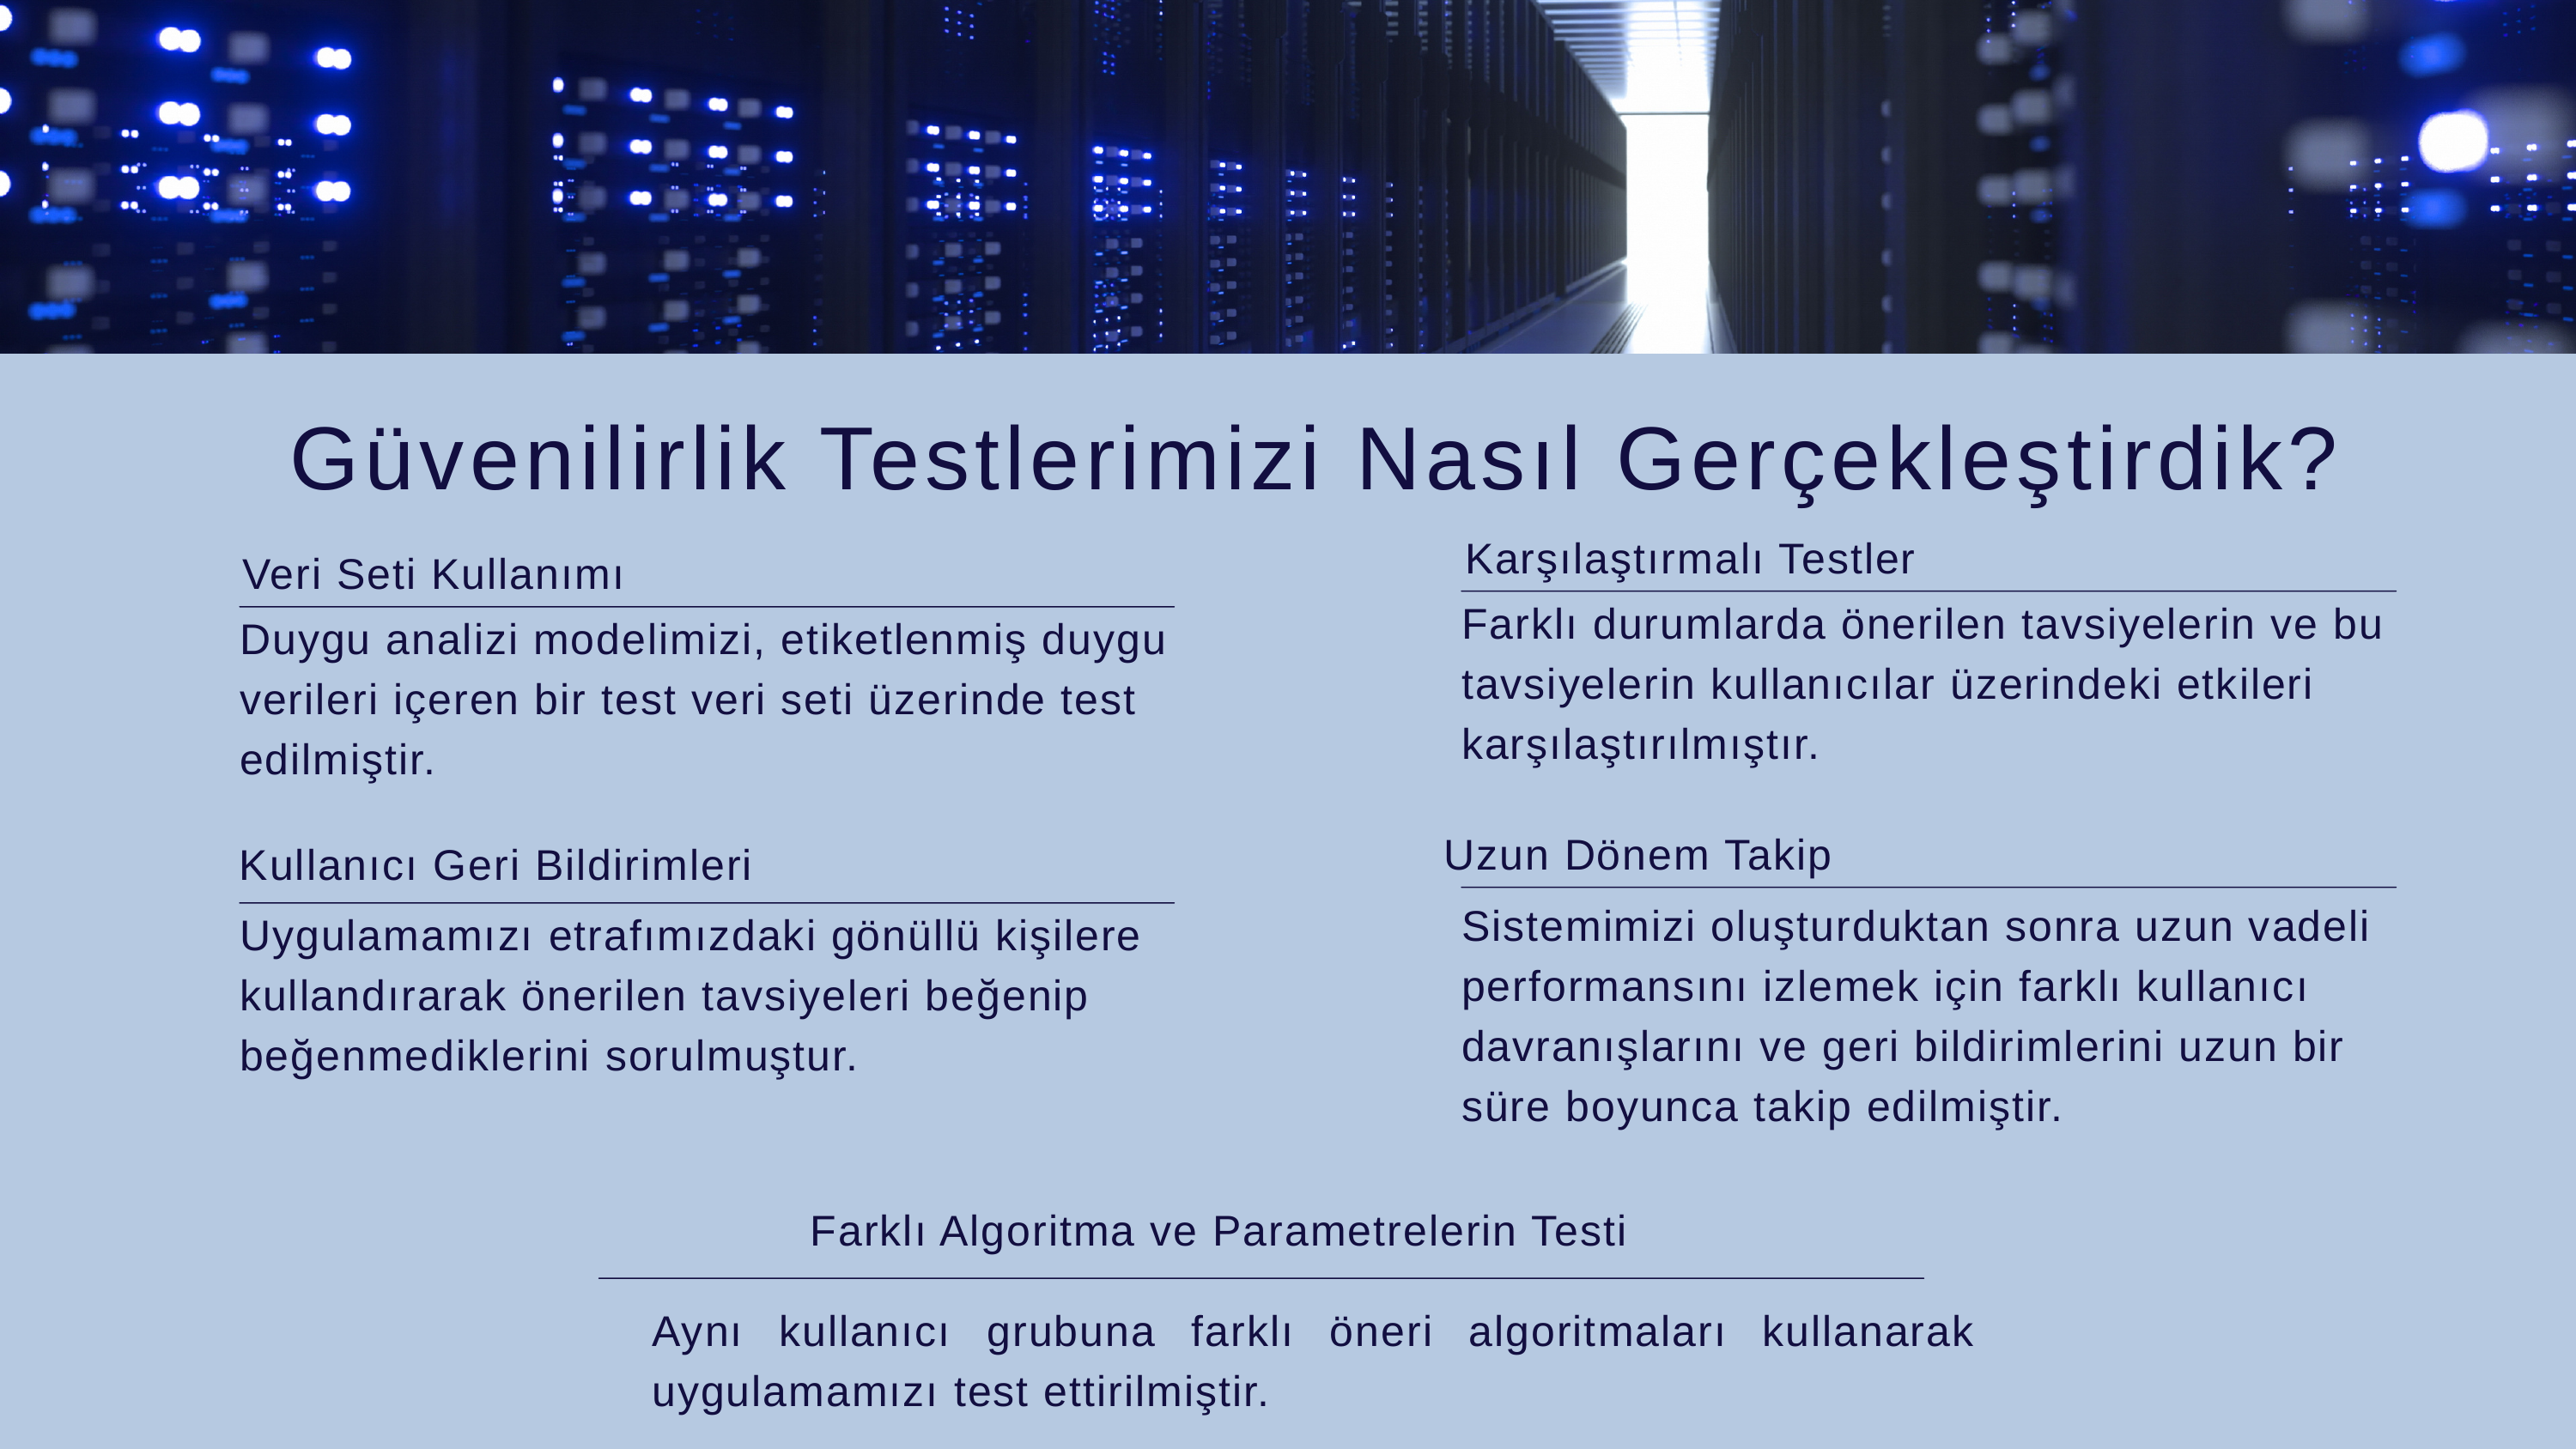

Güvenilirlik Testlerimizi Nasıl Gerçekleştirdik?
Karşılaştırmalı Testler
Veri Seti Kullanımı
Farklı durumlarda önerilen tavsiyelerin ve bu tavsiyelerin kullanıcılar üzerindeki etkileri karşılaştırılmıştır.

Duygu analizi modelimizi, etiketlenmiş duygu verileri içeren bir test veri seti üzerinde test edilmiştir.

Uzun Dönem Takip
Kullanıcı Geri Bildirimleri

Sistemimizi oluşturduktan sonra uzun vadeli performansını izlemek için farklı kullanıcı davranışlarını ve geri bildirimlerini uzun bir süre boyunca takip edilmiştir.
Uygulamamızı etrafımızdaki gönüllü kişilere kullandırarak önerilen tavsiyeleri beğenip beğenmediklerini sorulmuştur.

Farklı Algoritma ve Parametrelerin Testi

Aynı kullanıcı grubuna farklı öneri algoritmaları kullanarak uygulamamızı test ettirilmiştir.